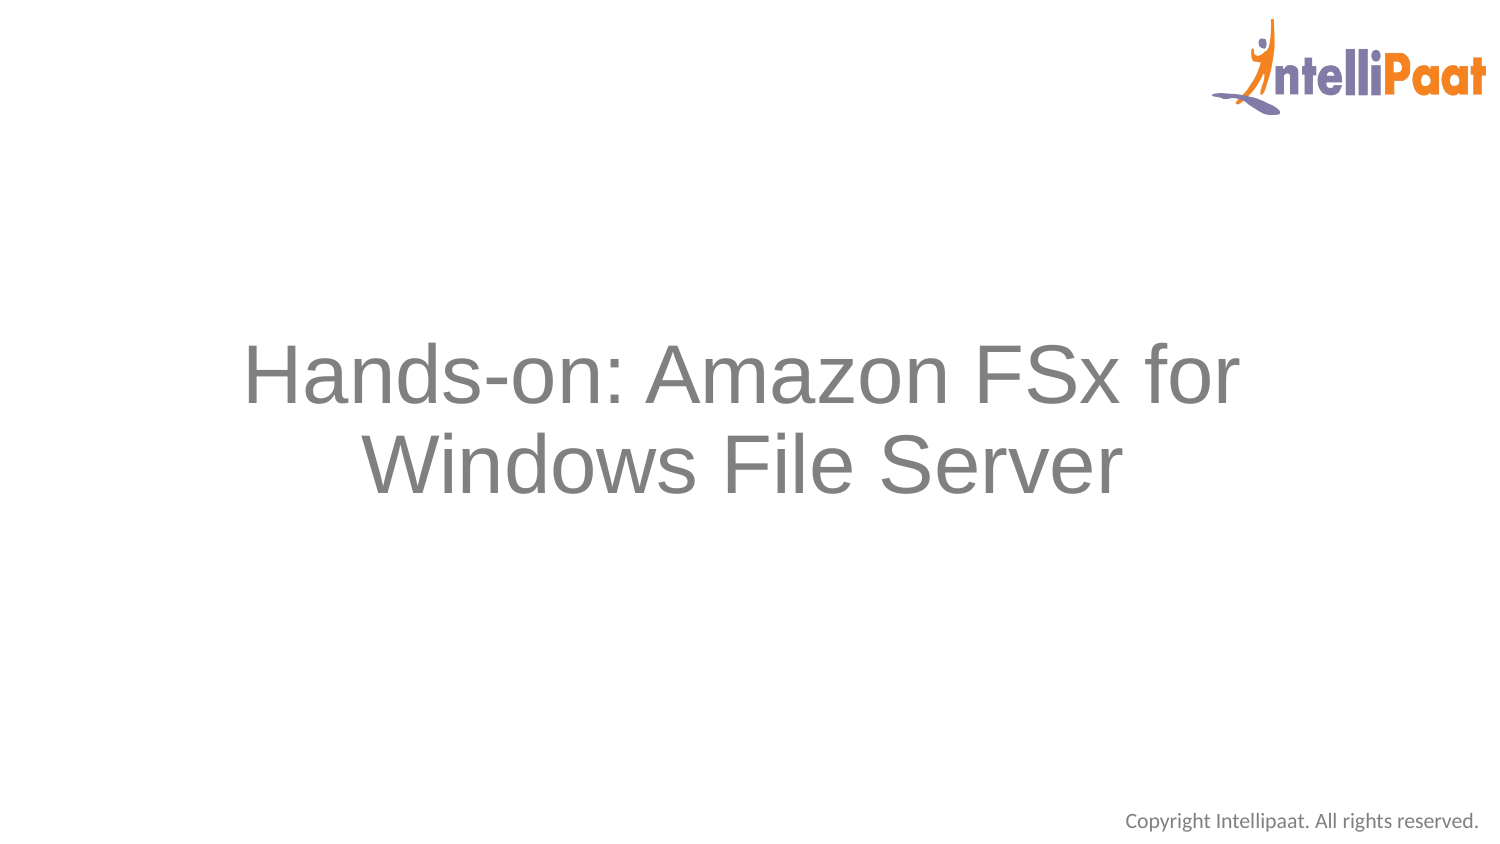

Hands-on: Amazon FSx for Windows File Server